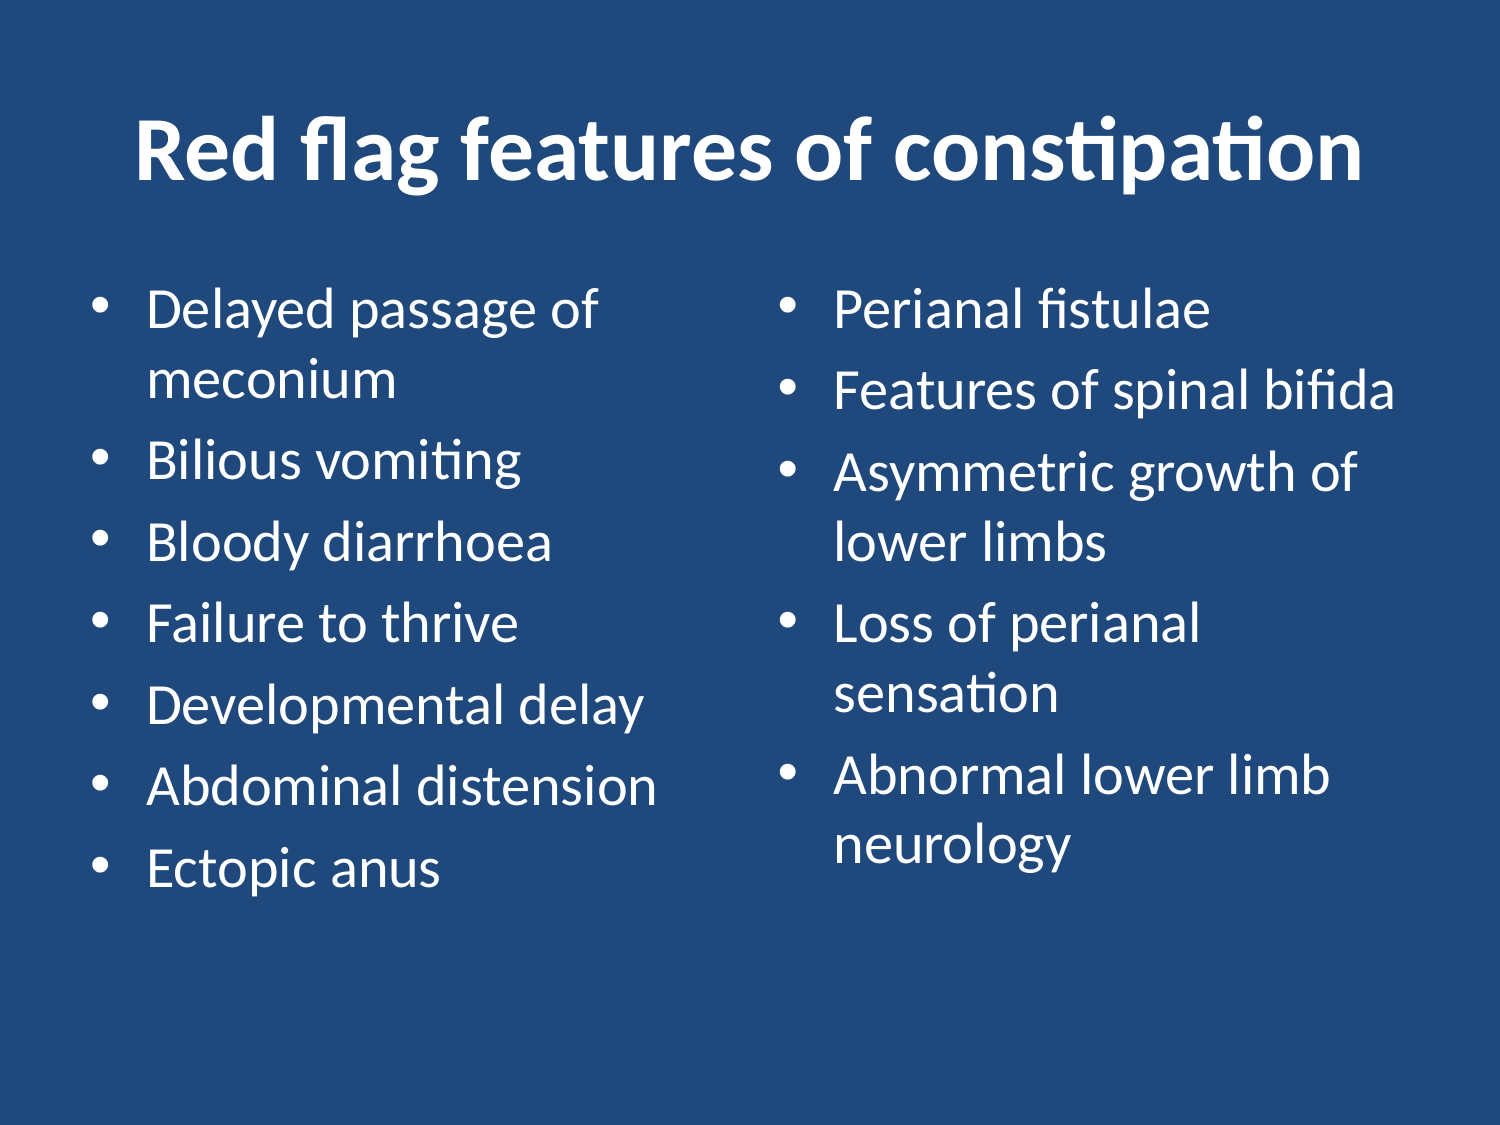

# Red flag features of constipation
Delayed passage of meconium
Bilious vomiting
Bloody diarrhoea
Failure to thrive
Developmental delay
Abdominal distension
Ectopic anus
Perianal fistulae
Features of spinal bifida
Asymmetric growth of lower limbs
Loss of perianal sensation
Abnormal lower limb neurology